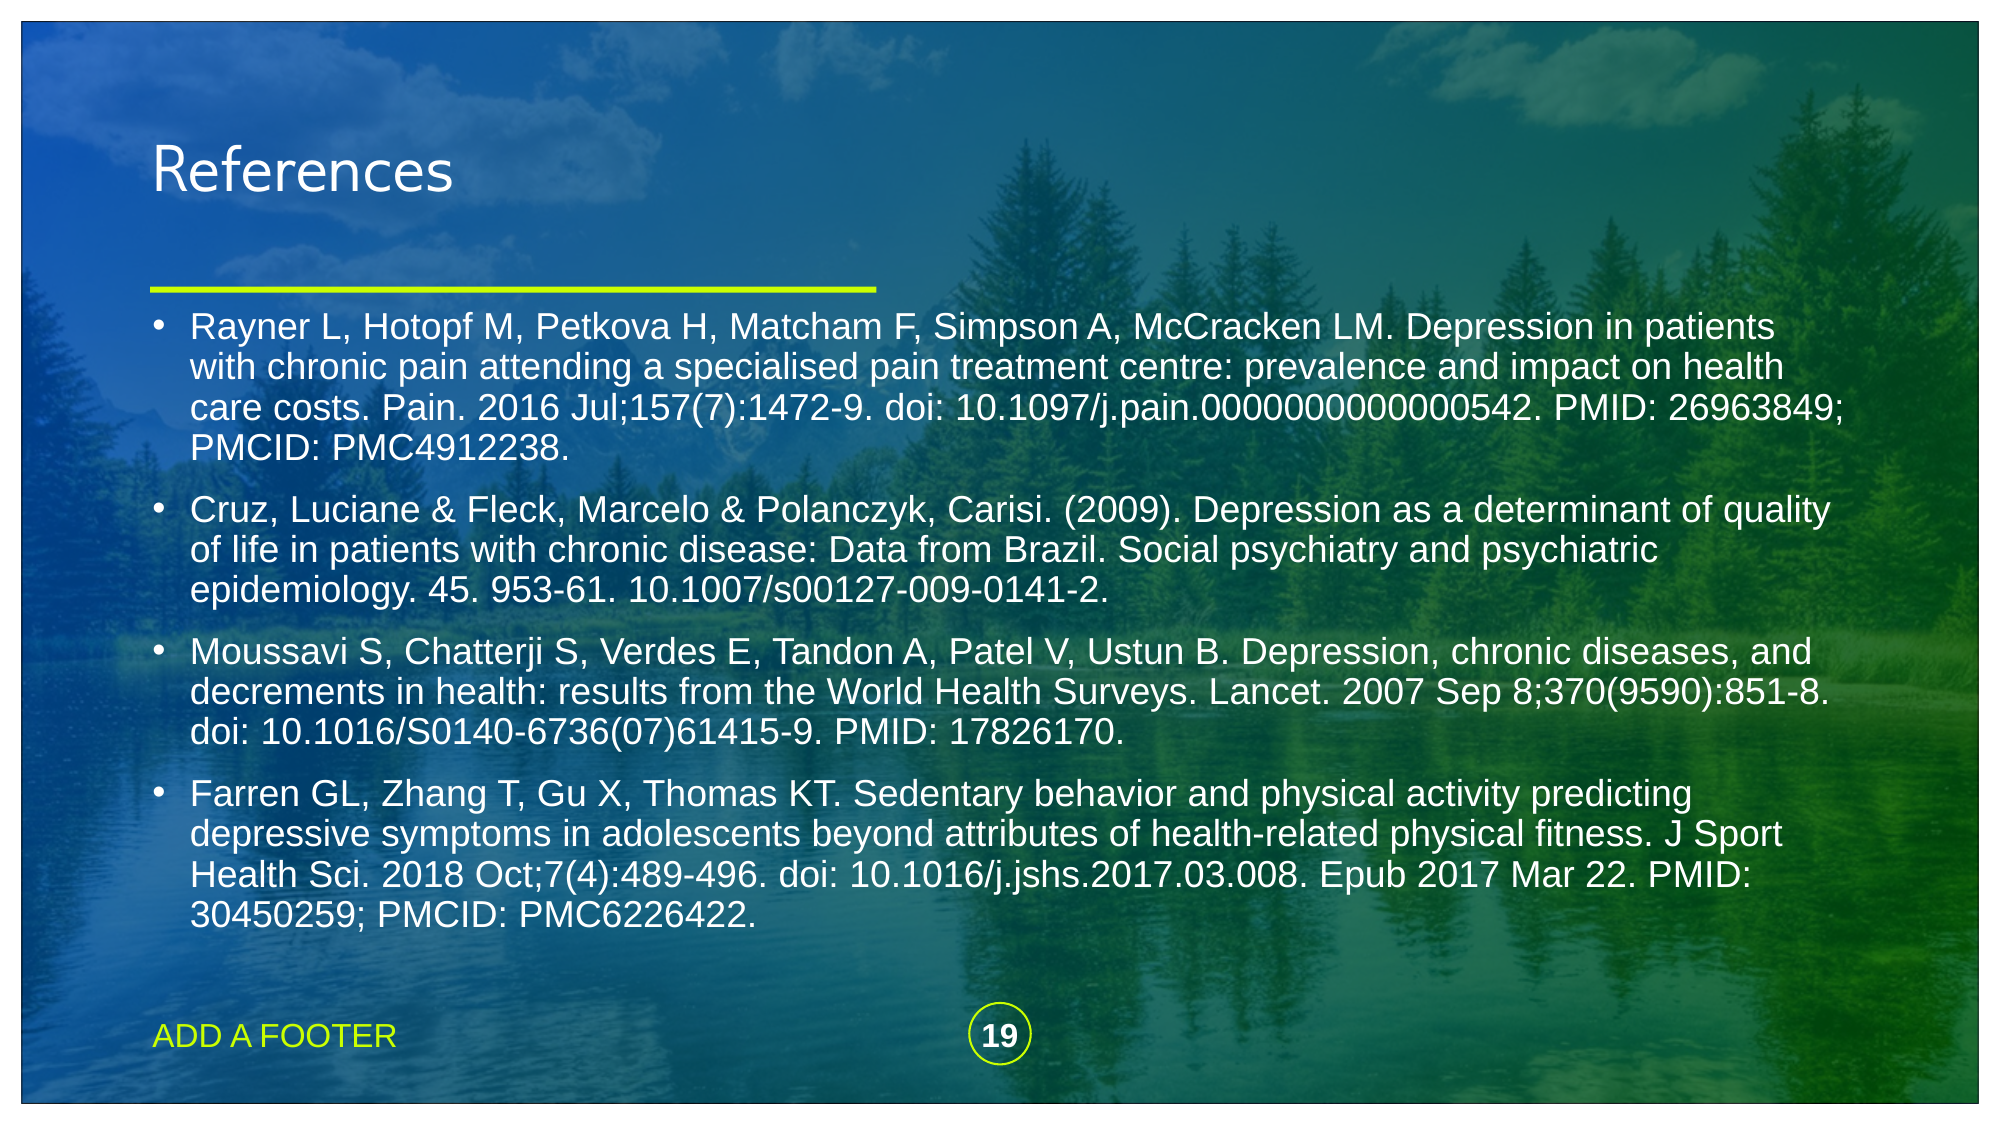

# References
Rayner L, Hotopf M, Petkova H, Matcham F, Simpson A, McCracken LM. Depression in patients with chronic pain attending a specialised pain treatment centre: prevalence and impact on health care costs. Pain. 2016 Jul;157(7):1472-9. doi: 10.1097/j.pain.0000000000000542. PMID: 26963849; PMCID: PMC4912238.
Cruz, Luciane & Fleck, Marcelo & Polanczyk, Carisi. (2009). Depression as a determinant of quality of life in patients with chronic disease: Data from Brazil. Social psychiatry and psychiatric epidemiology. 45. 953-61. 10.1007/s00127-009-0141-2.
Moussavi S, Chatterji S, Verdes E, Tandon A, Patel V, Ustun B. Depression, chronic diseases, and decrements in health: results from the World Health Surveys. Lancet. 2007 Sep 8;370(9590):851-8. doi: 10.1016/S0140-6736(07)61415-9. PMID: 17826170.
Farren GL, Zhang T, Gu X, Thomas KT. Sedentary behavior and physical activity predicting depressive symptoms in adolescents beyond attributes of health-related physical fitness. J Sport Health Sci. 2018 Oct;7(4):489-496. doi: 10.1016/j.jshs.2017.03.008. Epub 2017 Mar 22. PMID: 30450259; PMCID: PMC6226422.

ADD A FOOTER
19